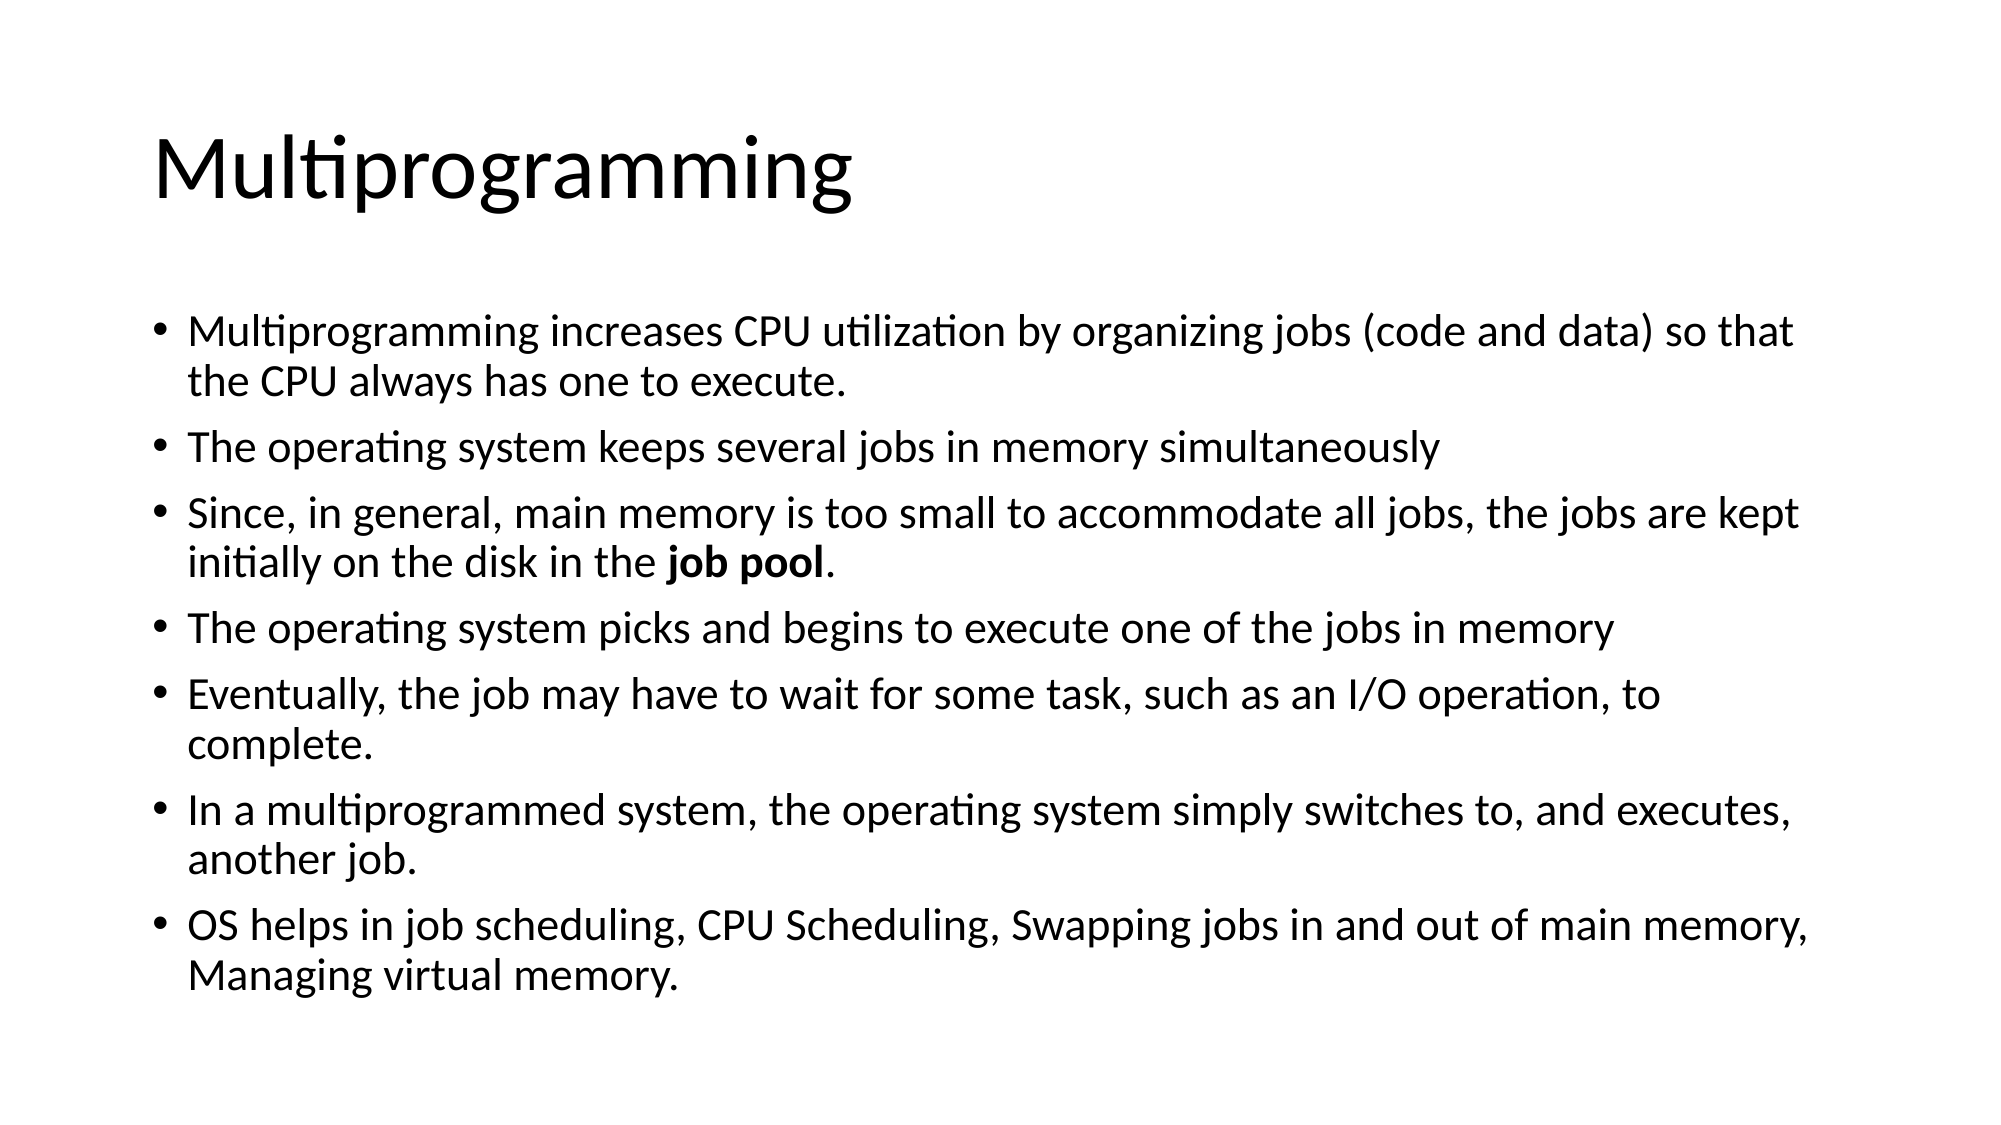

# Multiprogramming
Multiprogramming increases CPU utilization by organizing jobs (code and data) so that the CPU always has one to execute.
The operating system keeps several jobs in memory simultaneously
Since, in general, main memory is too small to accommodate all jobs, the jobs are kept initially on the disk in the job pool.
The operating system picks and begins to execute one of the jobs in memory
Eventually, the job may have to wait for some task, such as an I/O operation, to complete.
In a multiprogrammed system, the operating system simply switches to, and executes, another job.
OS helps in job scheduling, CPU Scheduling, Swapping jobs in and out of main memory, Managing virtual memory.